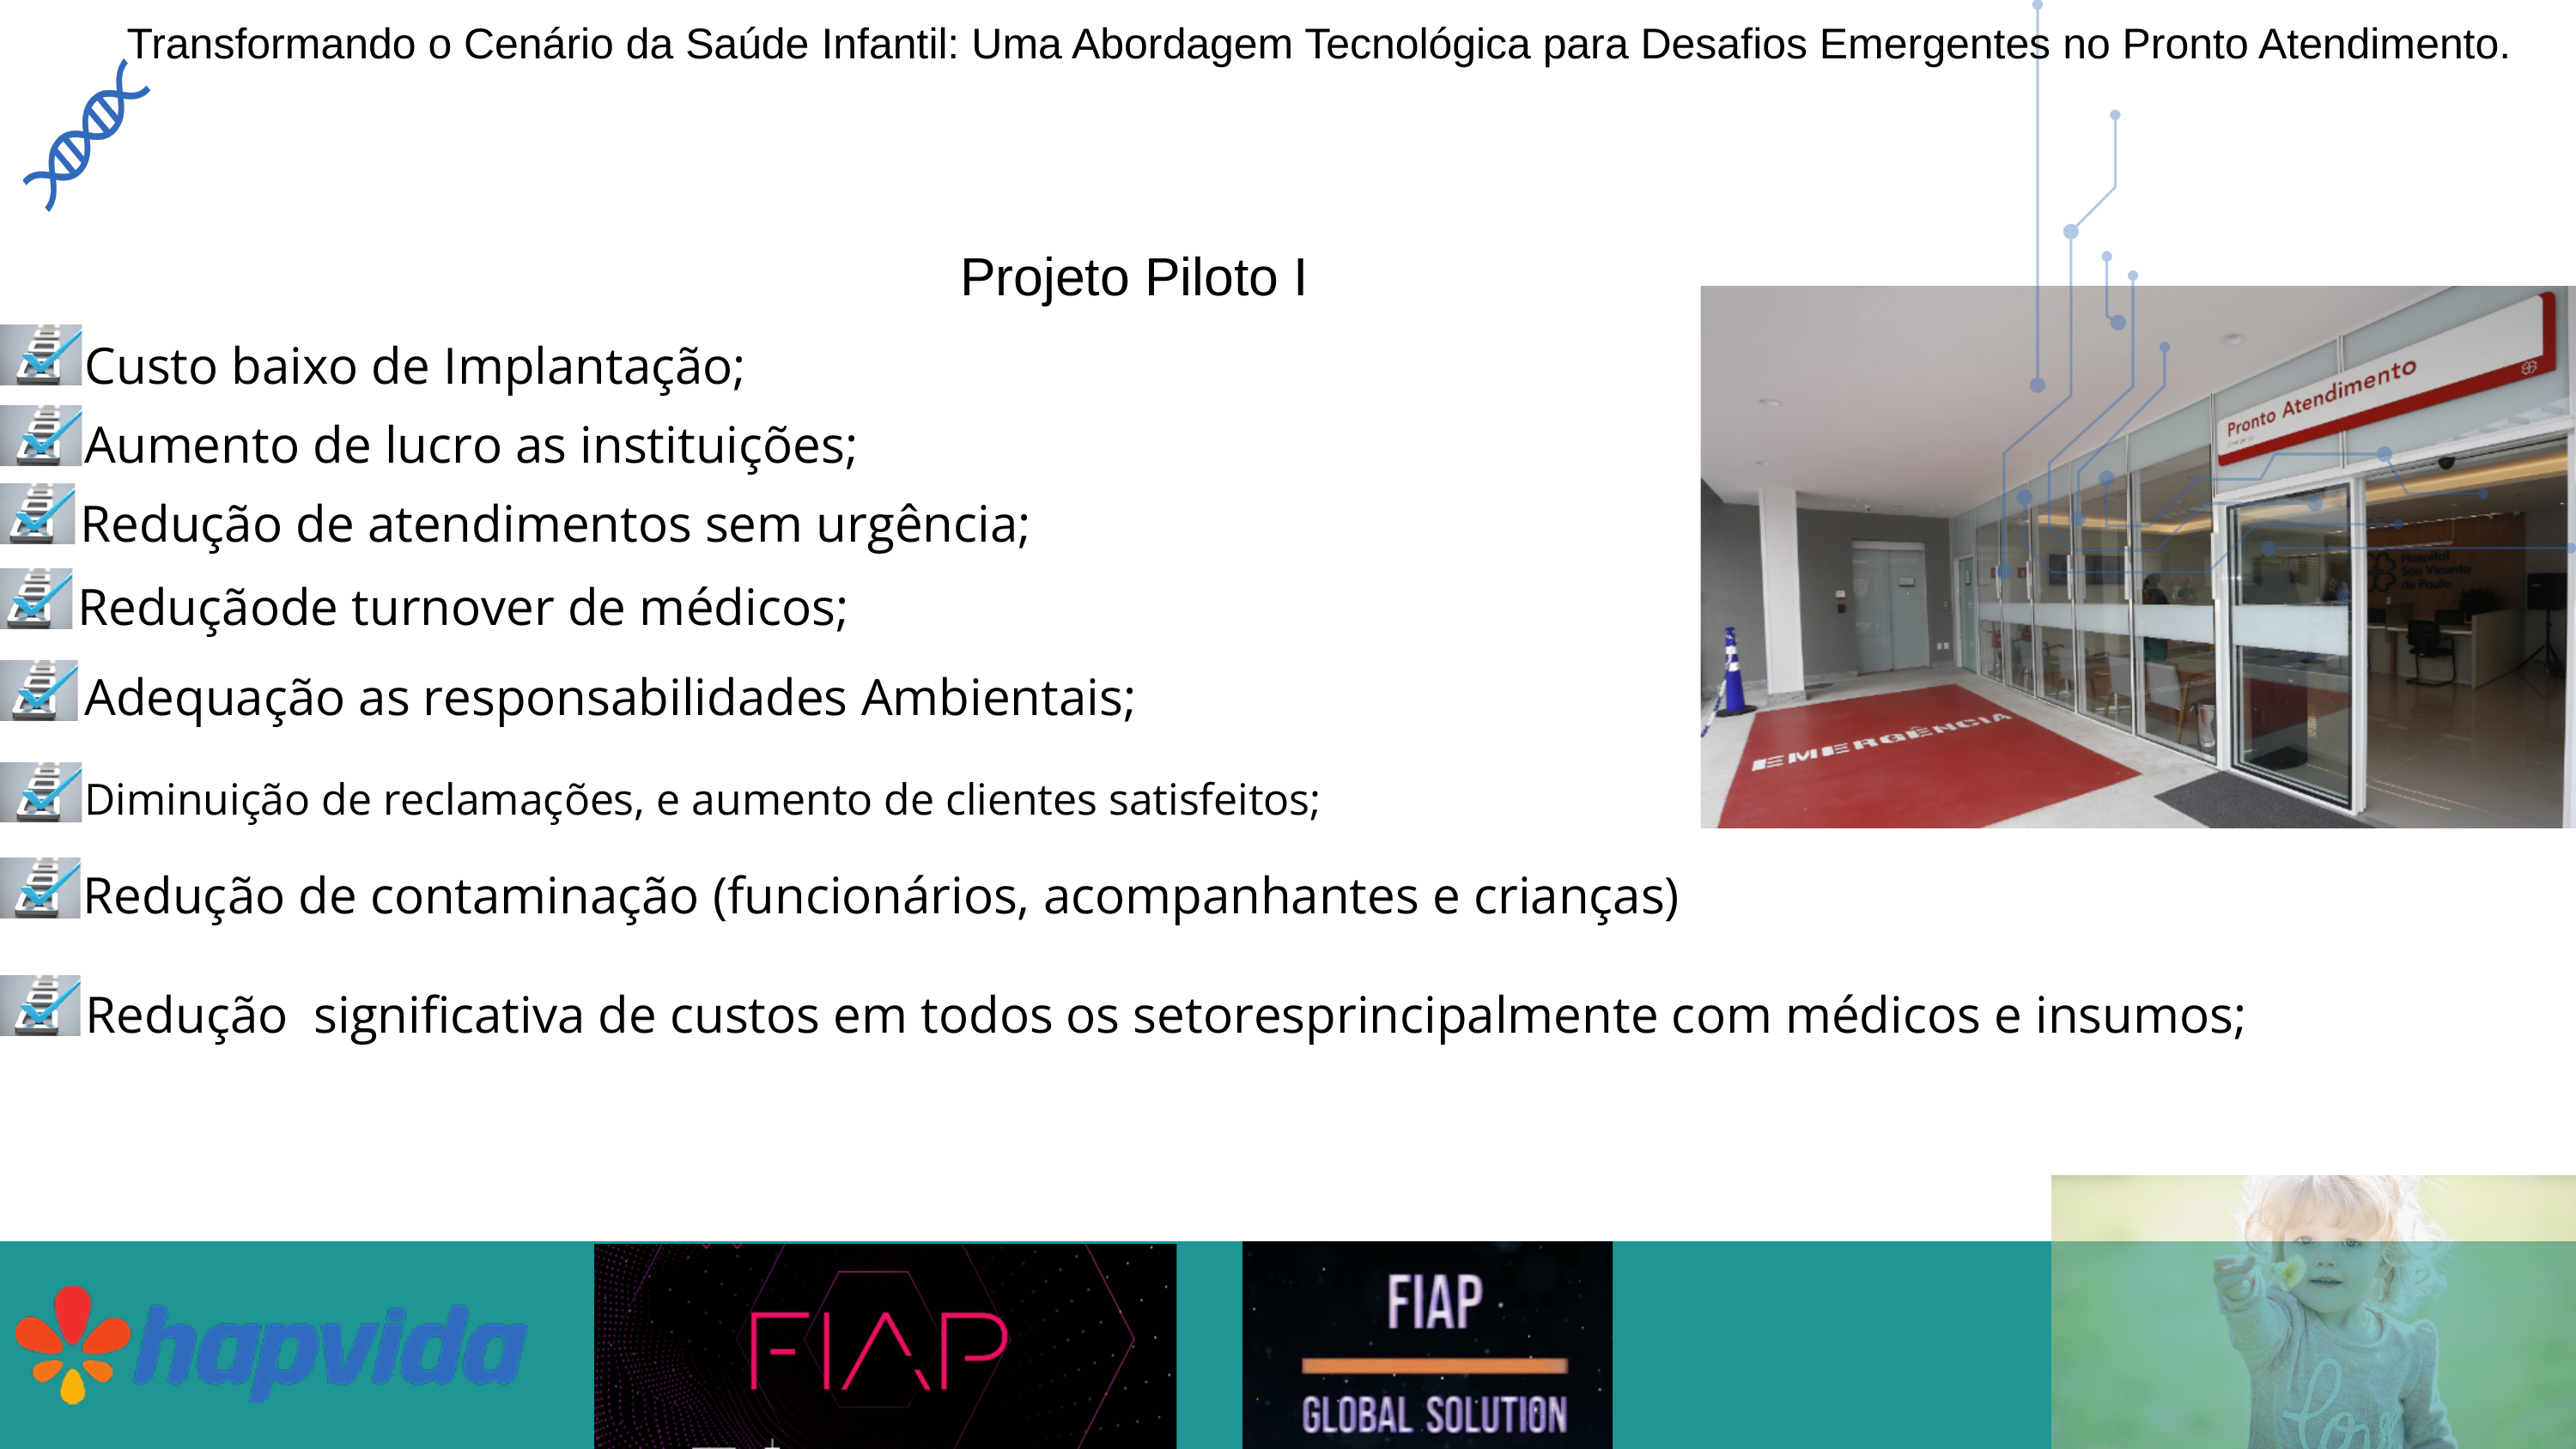

Transformando o Cenário da Saúde Infantil: Uma Abordagem Tecnológica para Desafios Emergentes no Pronto Atendimento.

Projeto Piloto I

Custo baixo de Implantação;

Aumento de lucro as instituições;

Redução de atendimentos sem urgência;

Reduçãode turnover de médicos;

Adequação as responsabilidades Ambientais;

Diminuição de reclamações, e aumento de clientes satisfeitos;

Redução de contaminação (funcionários, acompanhantes e crianças)

Redução  significativa de custos em todos os setoresprincipalmente com médicos e insumos;